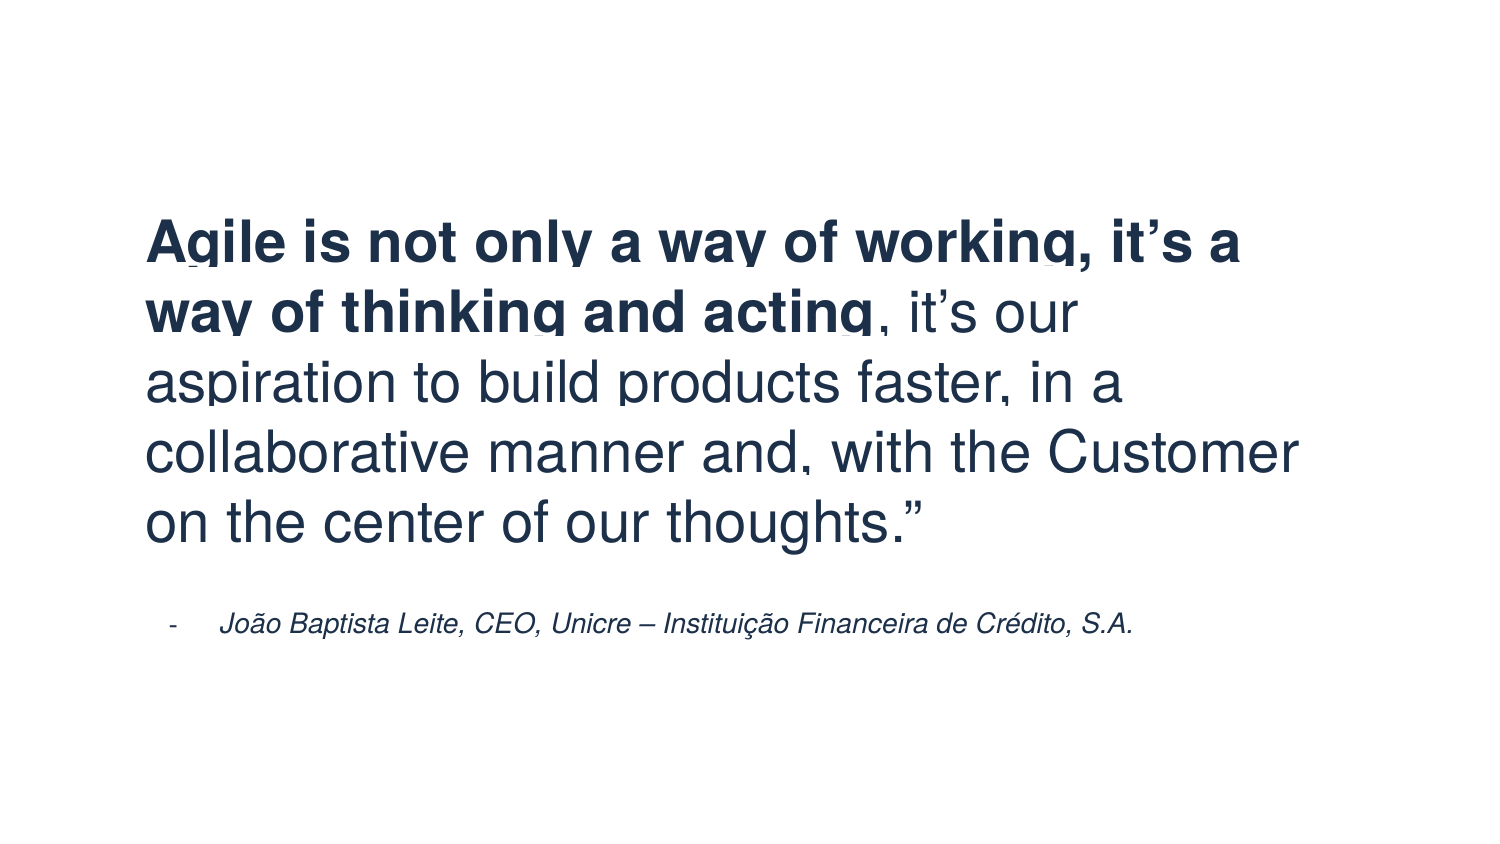

# Agile is not only a way of working, it’s a way of thinking and acting, it’s our aspiration to build products faster, in a collaborative manner and, with the Customer on the center of our thoughts.”

João Baptista Leite, CEO, Unicre – Instituição Financeira de Crédito, S.A.